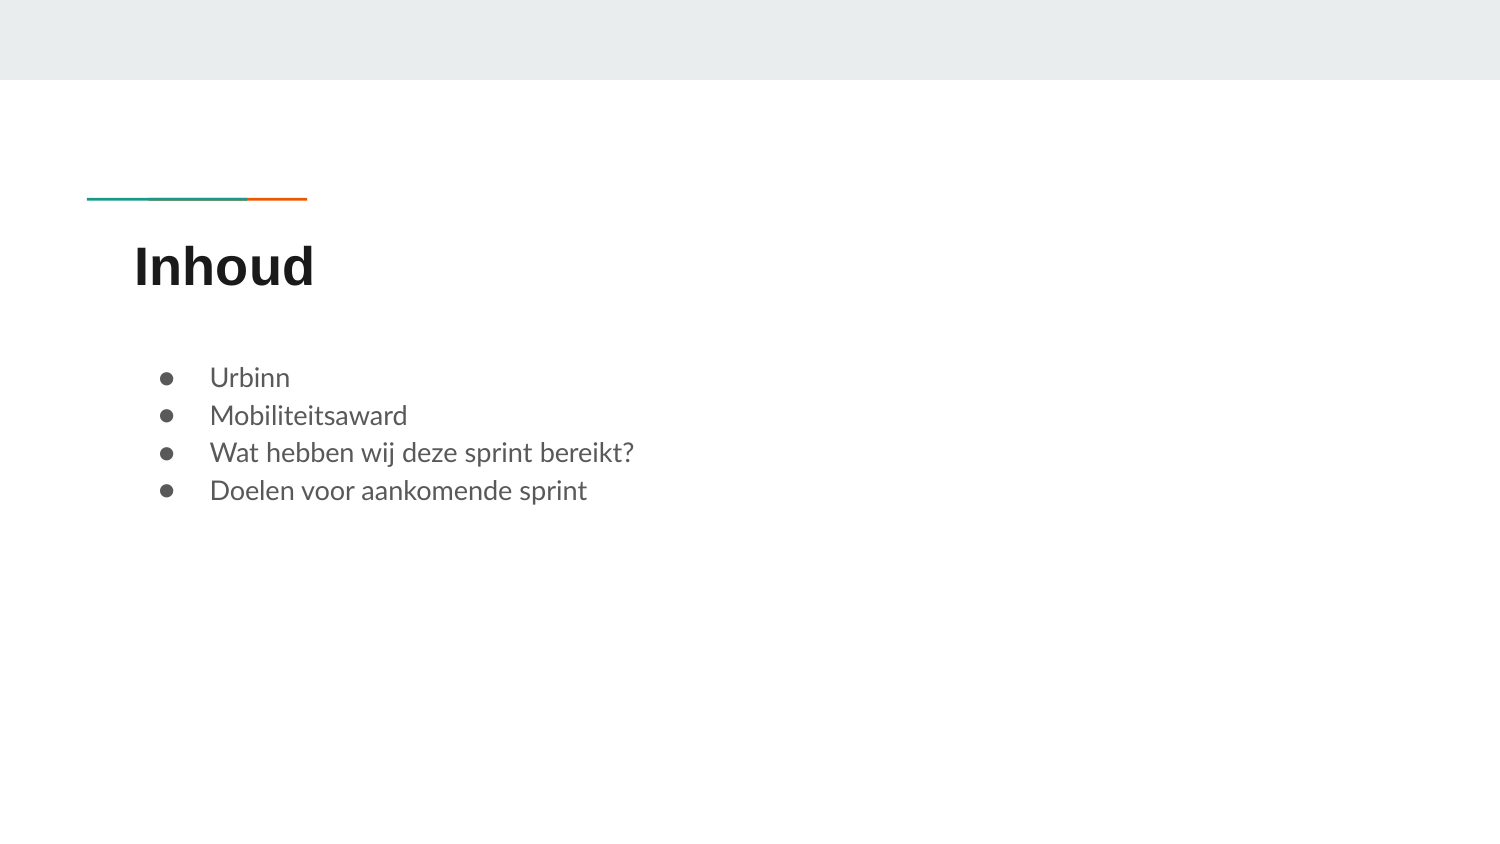

# Inhoud
Urbinn
Mobiliteitsaward
Wat hebben wij deze sprint bereikt?
Doelen voor aankomende sprint